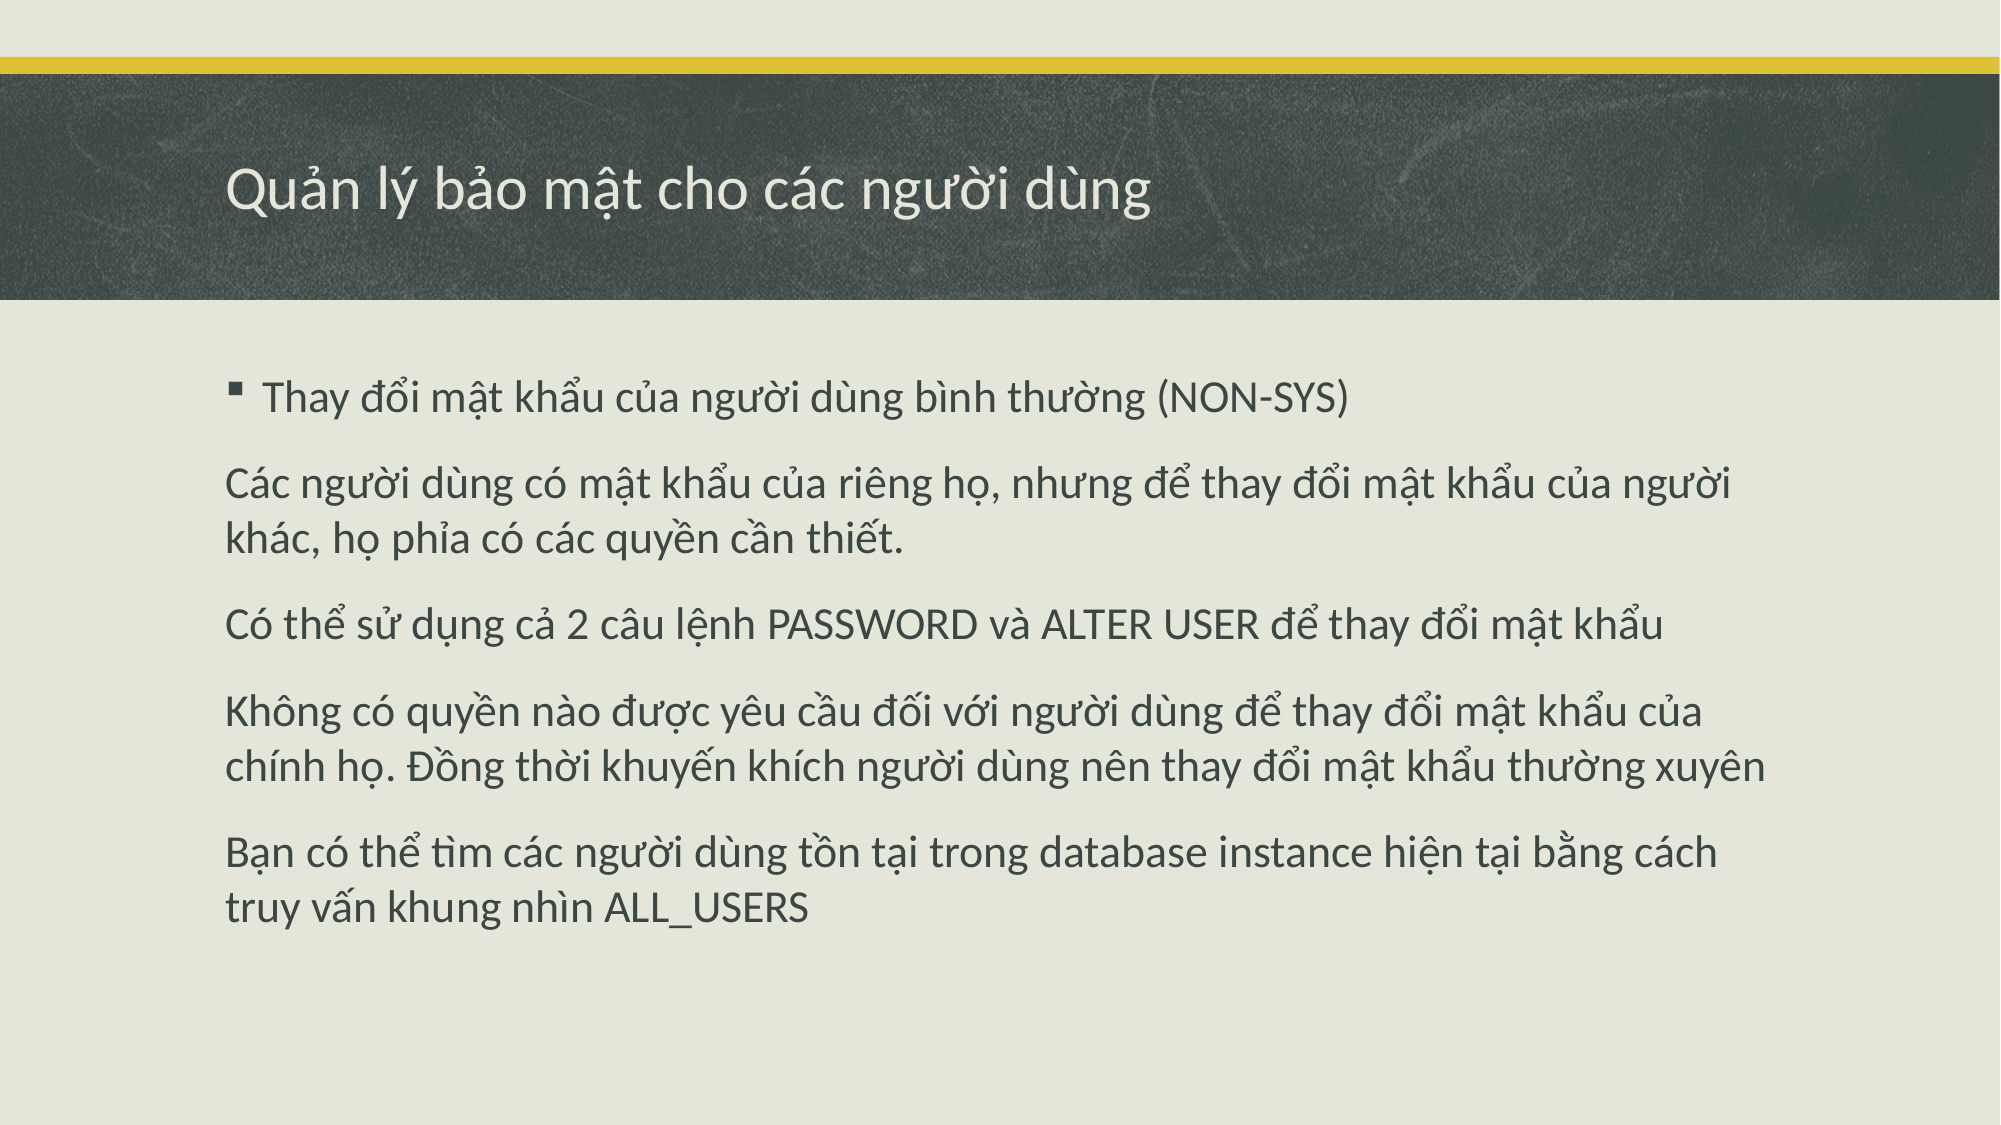

# Quản lý bảo mật cho các người dùng
Thay đổi mật khẩu của người dùng bình thường (NON-SYS)
Các người dùng có mật khẩu của riêng họ, nhưng để thay đổi mật khẩu của người khác, họ phỉa có các quyền cần thiết.
Có thể sử dụng cả 2 câu lệnh PASSWORD và ALTER USER để thay đổi mật khẩu
Không có quyền nào được yêu cầu đối với người dùng để thay đổi mật khẩu của chính họ. Đồng thời khuyến khích người dùng nên thay đổi mật khẩu thường xuyên
Bạn có thể tìm các người dùng tồn tại trong database instance hiện tại bằng cách truy vấn khung nhìn ALL_USERS